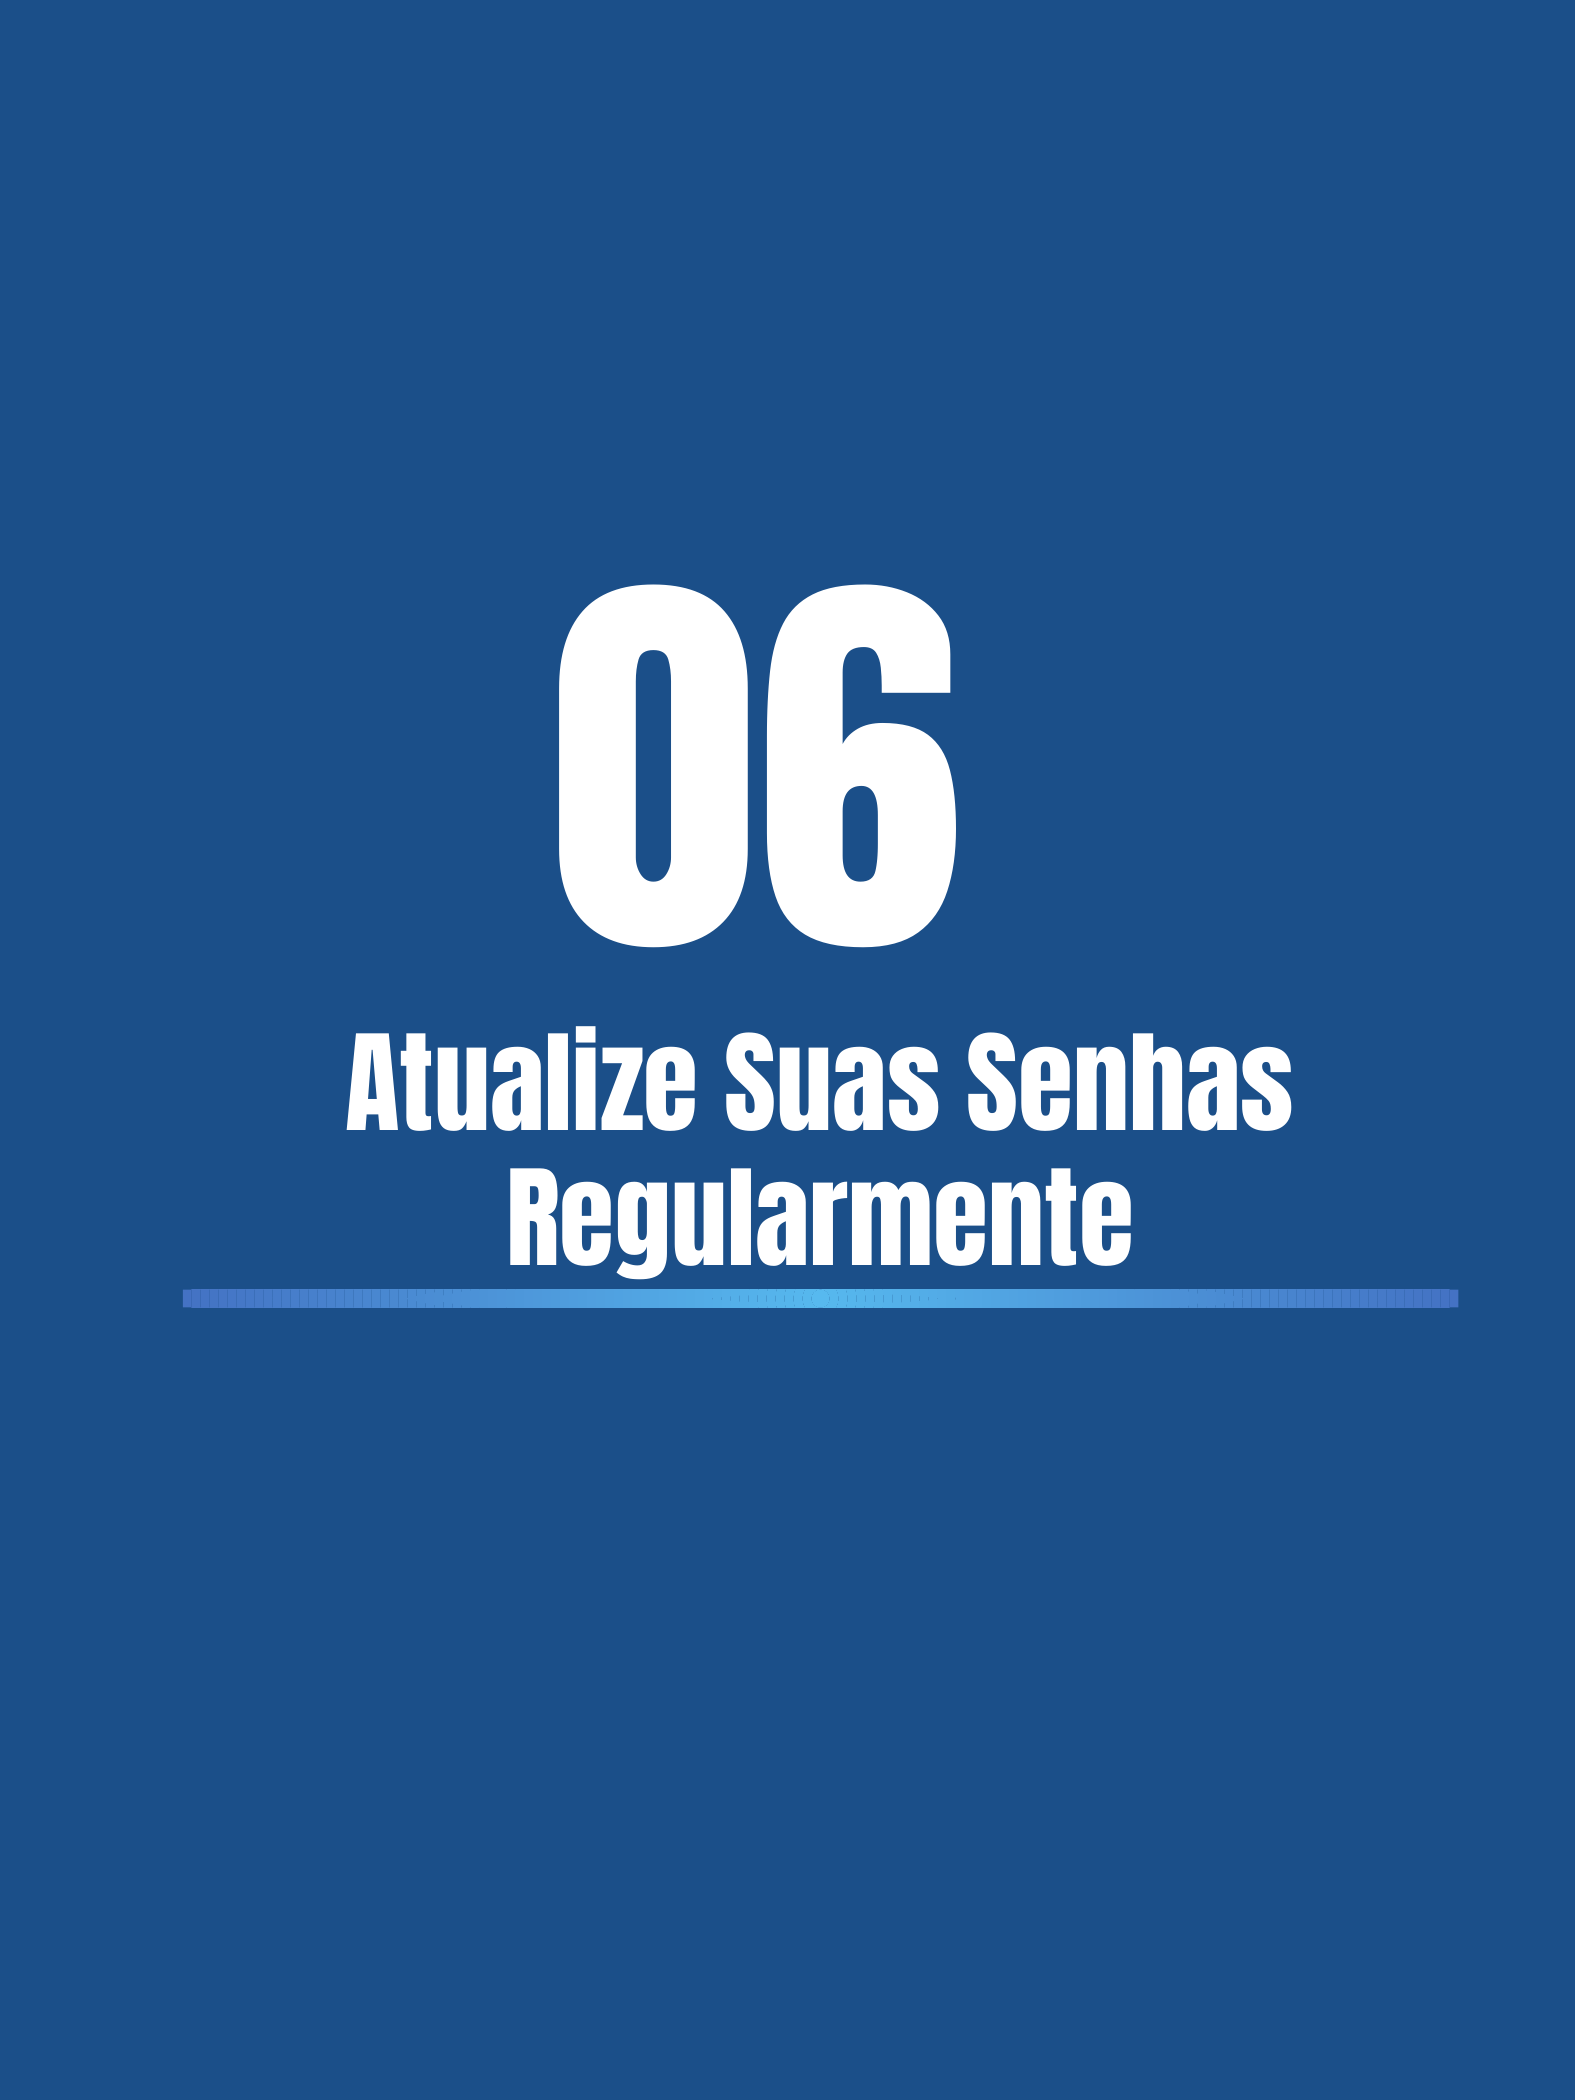

06
Atualize Suas Senhas Regularmente

Guia Prático:Dicas para Criar Senhas Seguras e como gerenciá-las - Michelle Garcia
16